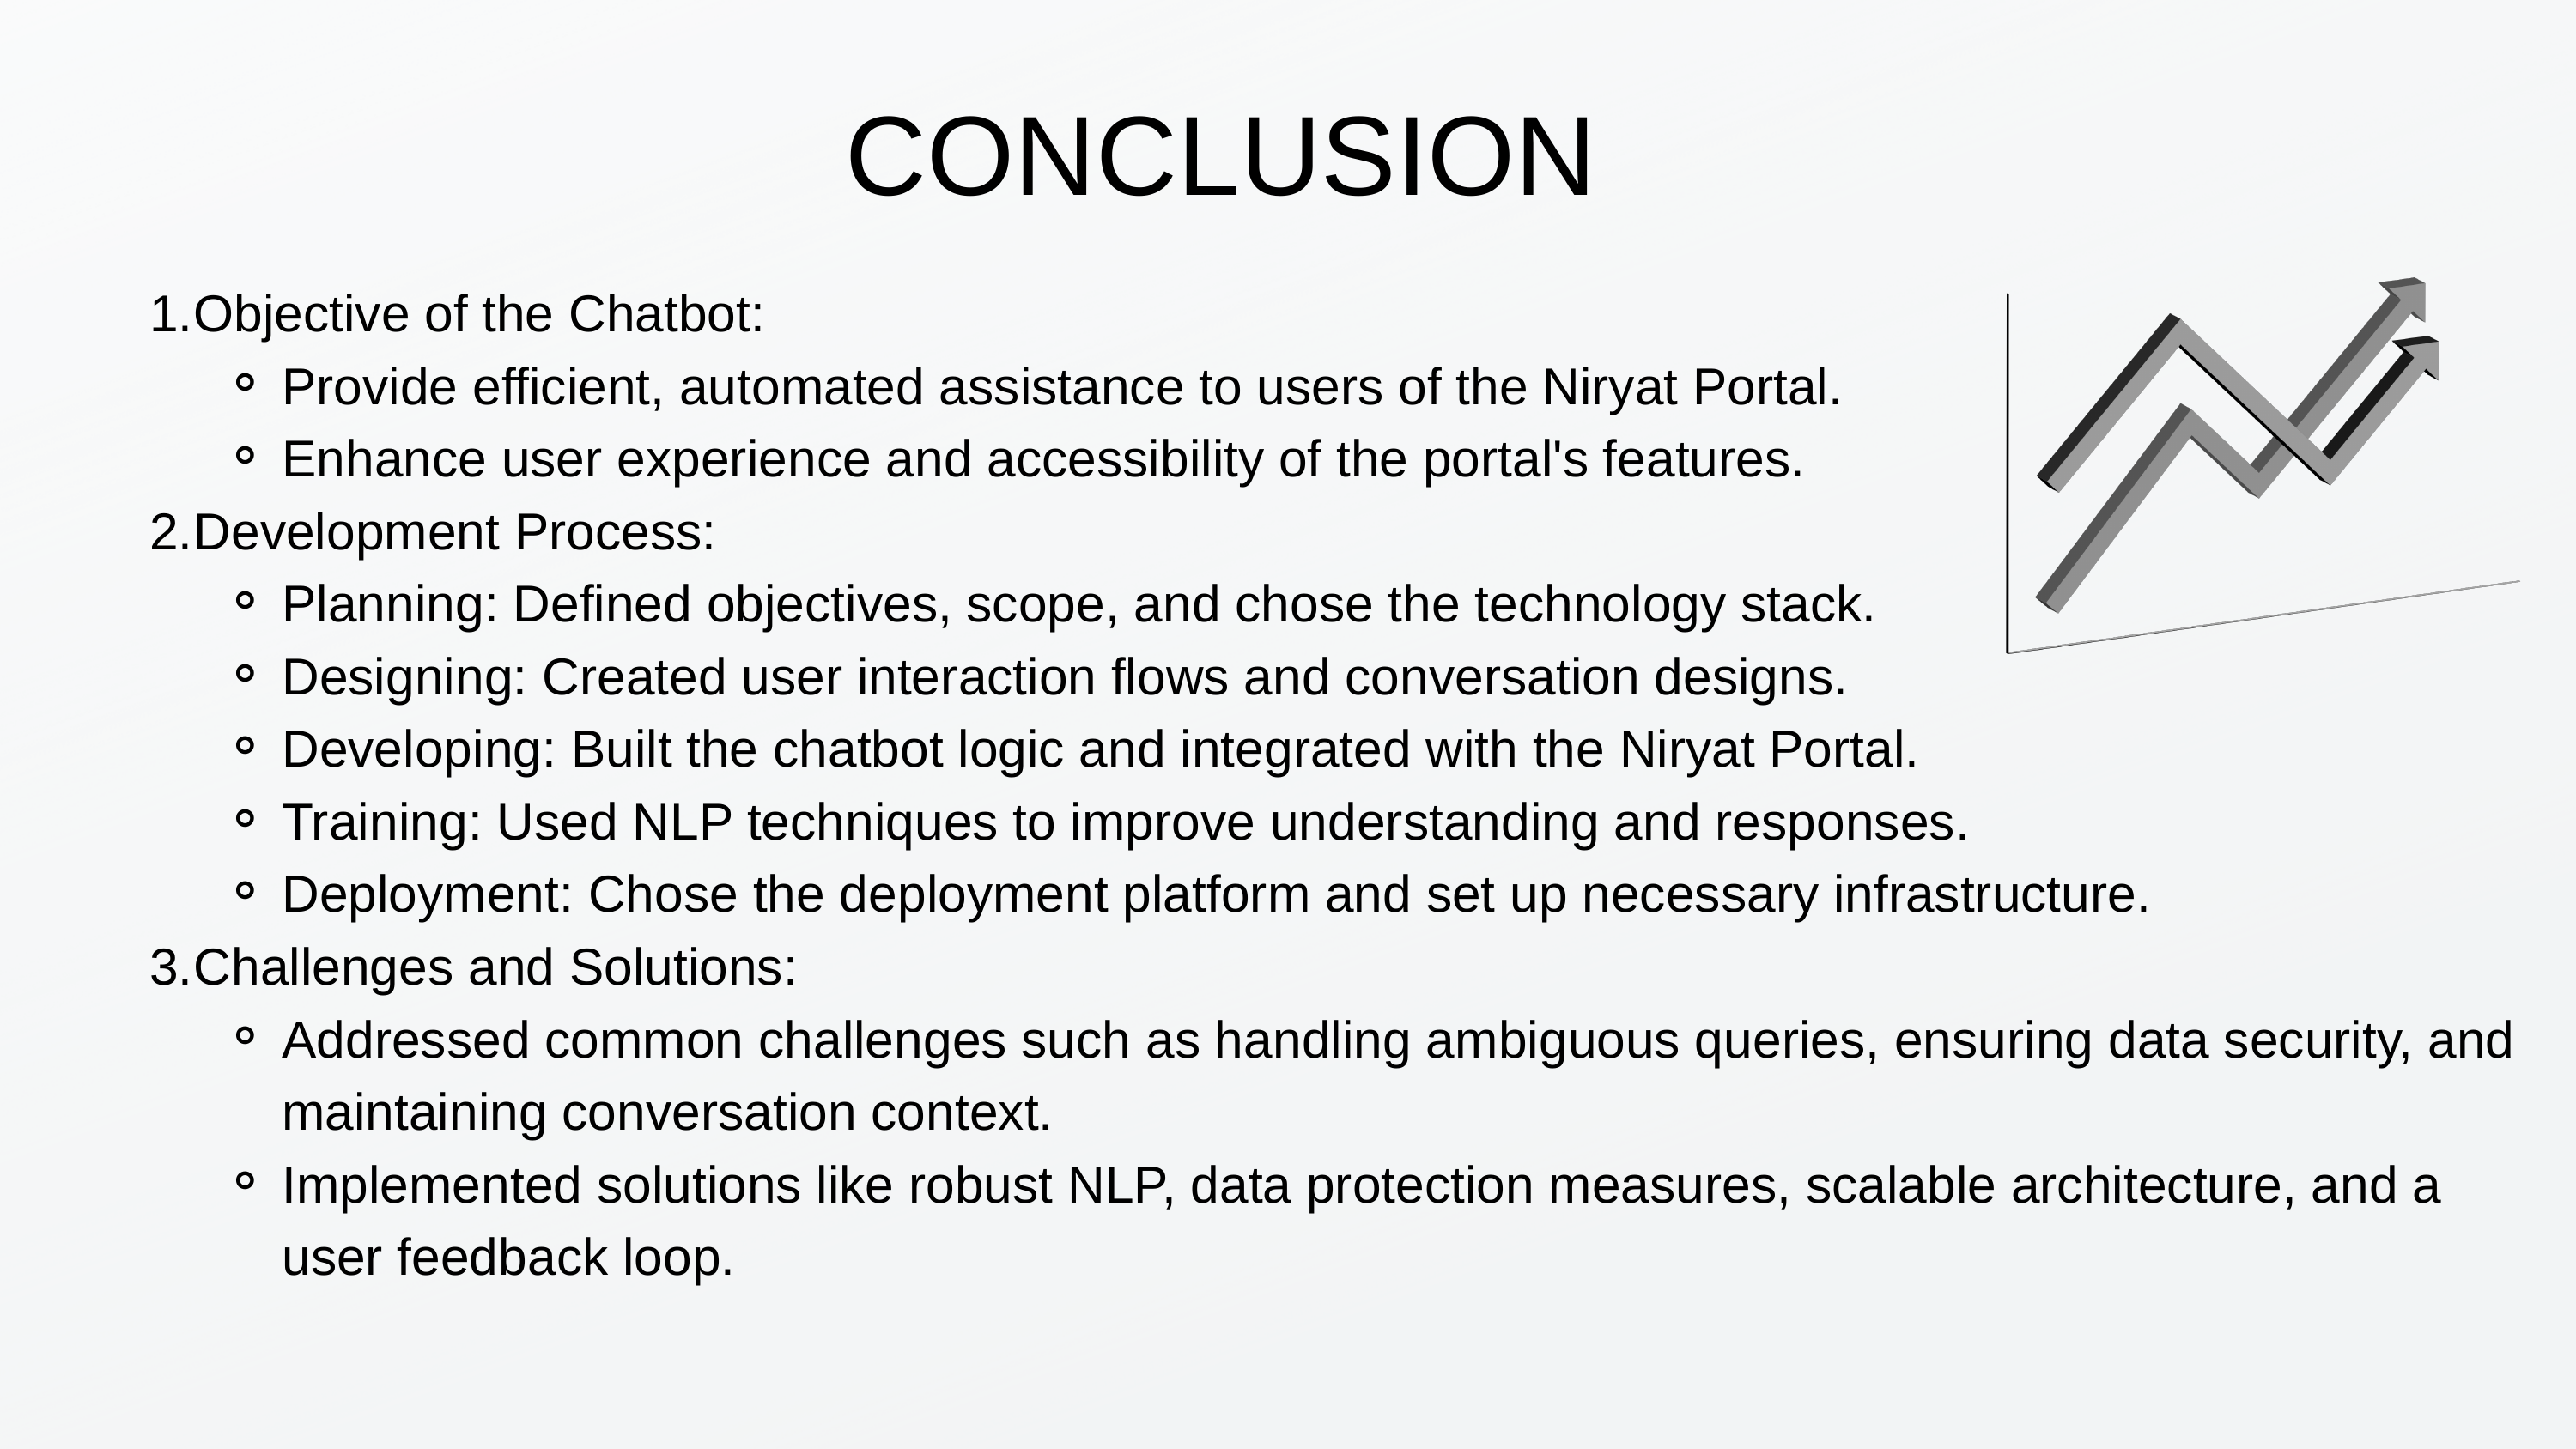

CONCLUSION
Objective of the Chatbot:
Provide efficient, automated assistance to users of the Niryat Portal.
Enhance user experience and accessibility of the portal's features.
Development Process:
Planning: Defined objectives, scope, and chose the technology stack.
Designing: Created user interaction flows and conversation designs.
Developing: Built the chatbot logic and integrated with the Niryat Portal.
Training: Used NLP techniques to improve understanding and responses.
Deployment: Chose the deployment platform and set up necessary infrastructure.
Challenges and Solutions:
Addressed common challenges such as handling ambiguous queries, ensuring data security, and maintaining conversation context.
Implemented solutions like robust NLP, data protection measures, scalable architecture, and a user feedback loop.